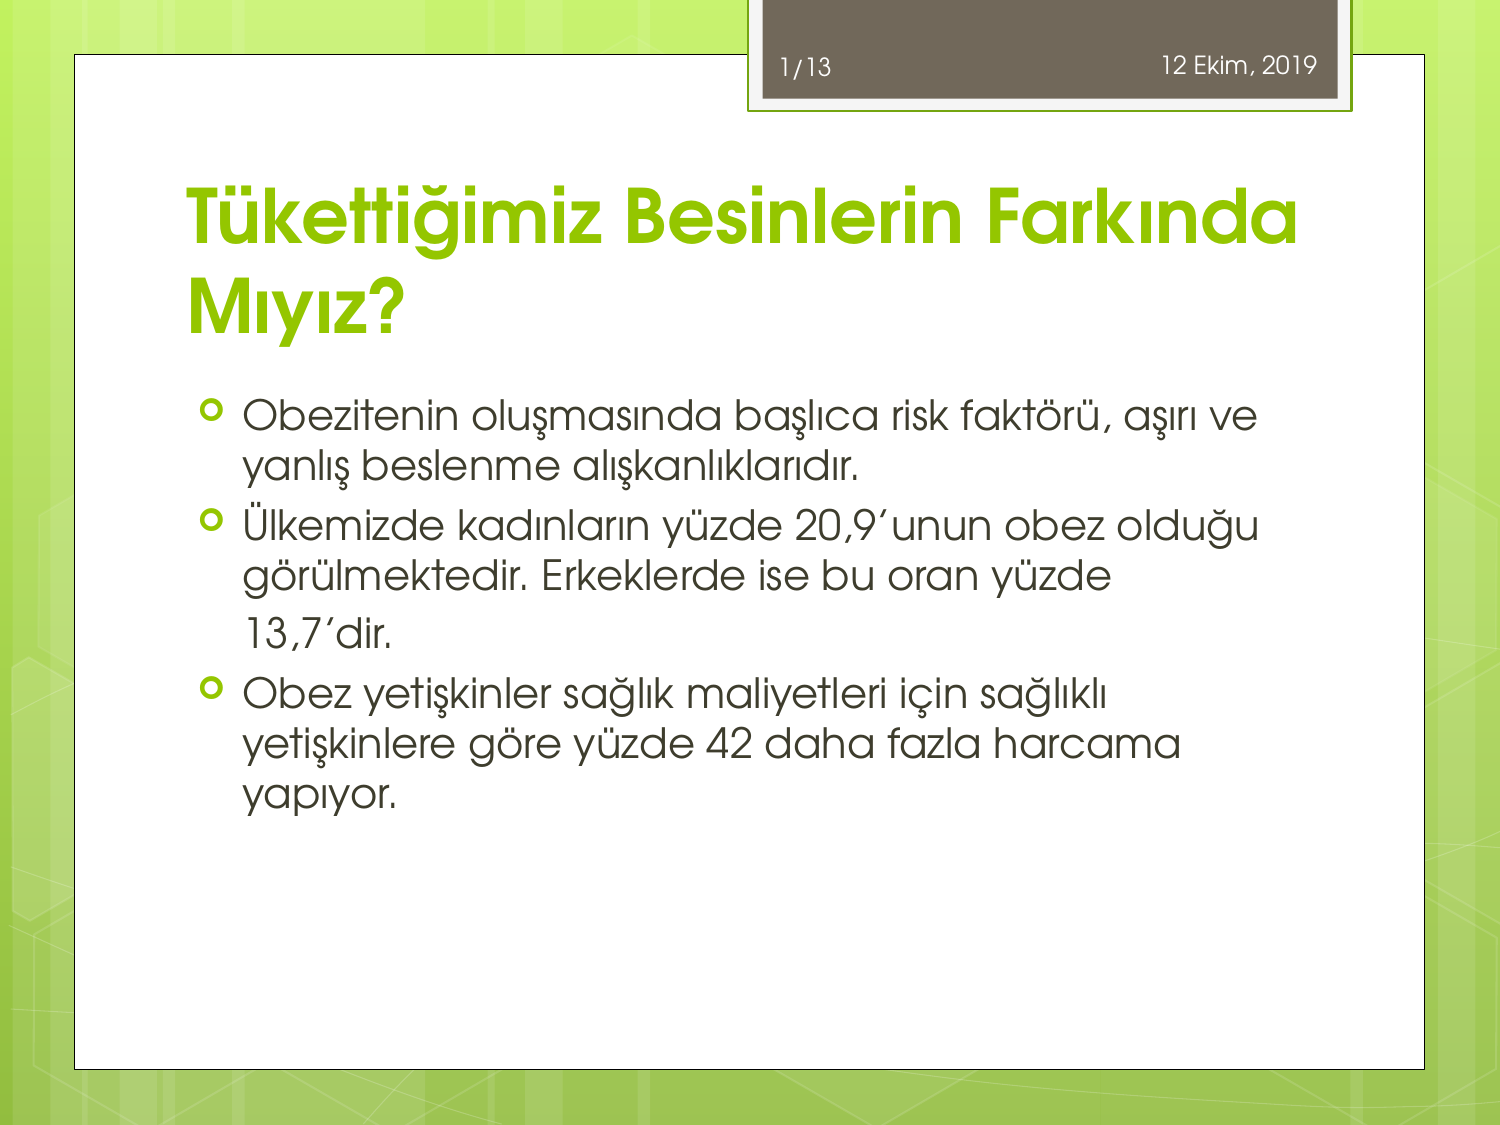

1/13
12 Ekim, 2019

# Tükettiğimiz Besinlerin Farkında Mıyız?
Obezitenin oluşmasında başlıca risk faktörü, aşırı ve yanlış beslenme alışkanlıklarıdır.
Ülkemizde kadınların yüzde 20,9’unun obez olduğu görülmektedir. Erkeklerde ise bu oran yüzde 13,7’dir.
Obez yetişkinler sağlık maliyetleri için sağlıklı yetişkinlere göre yüzde 42 daha fazla harcama yapıyor.